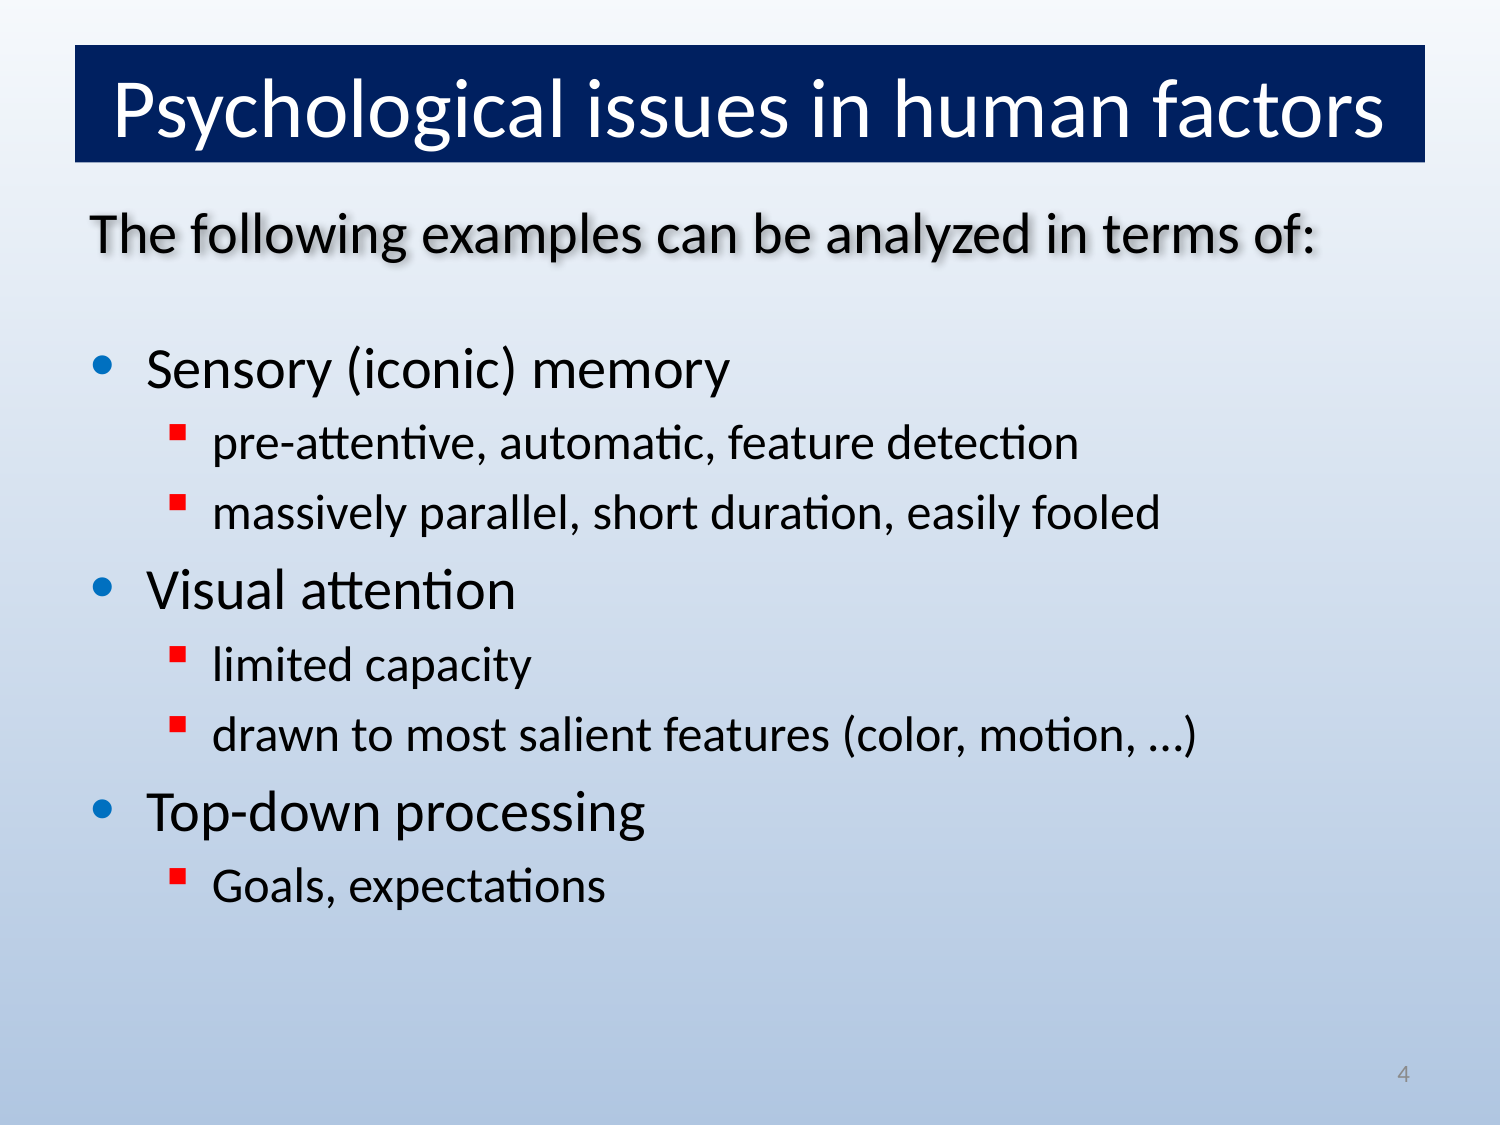

# Psychological issues in human factors
The following examples can be analyzed in terms of:
Sensory (iconic) memory
pre-attentive, automatic, feature detection
massively parallel, short duration, easily fooled
Visual attention
limited capacity
drawn to most salient features (color, motion, …)
Top-down processing
Goals, expectations
4